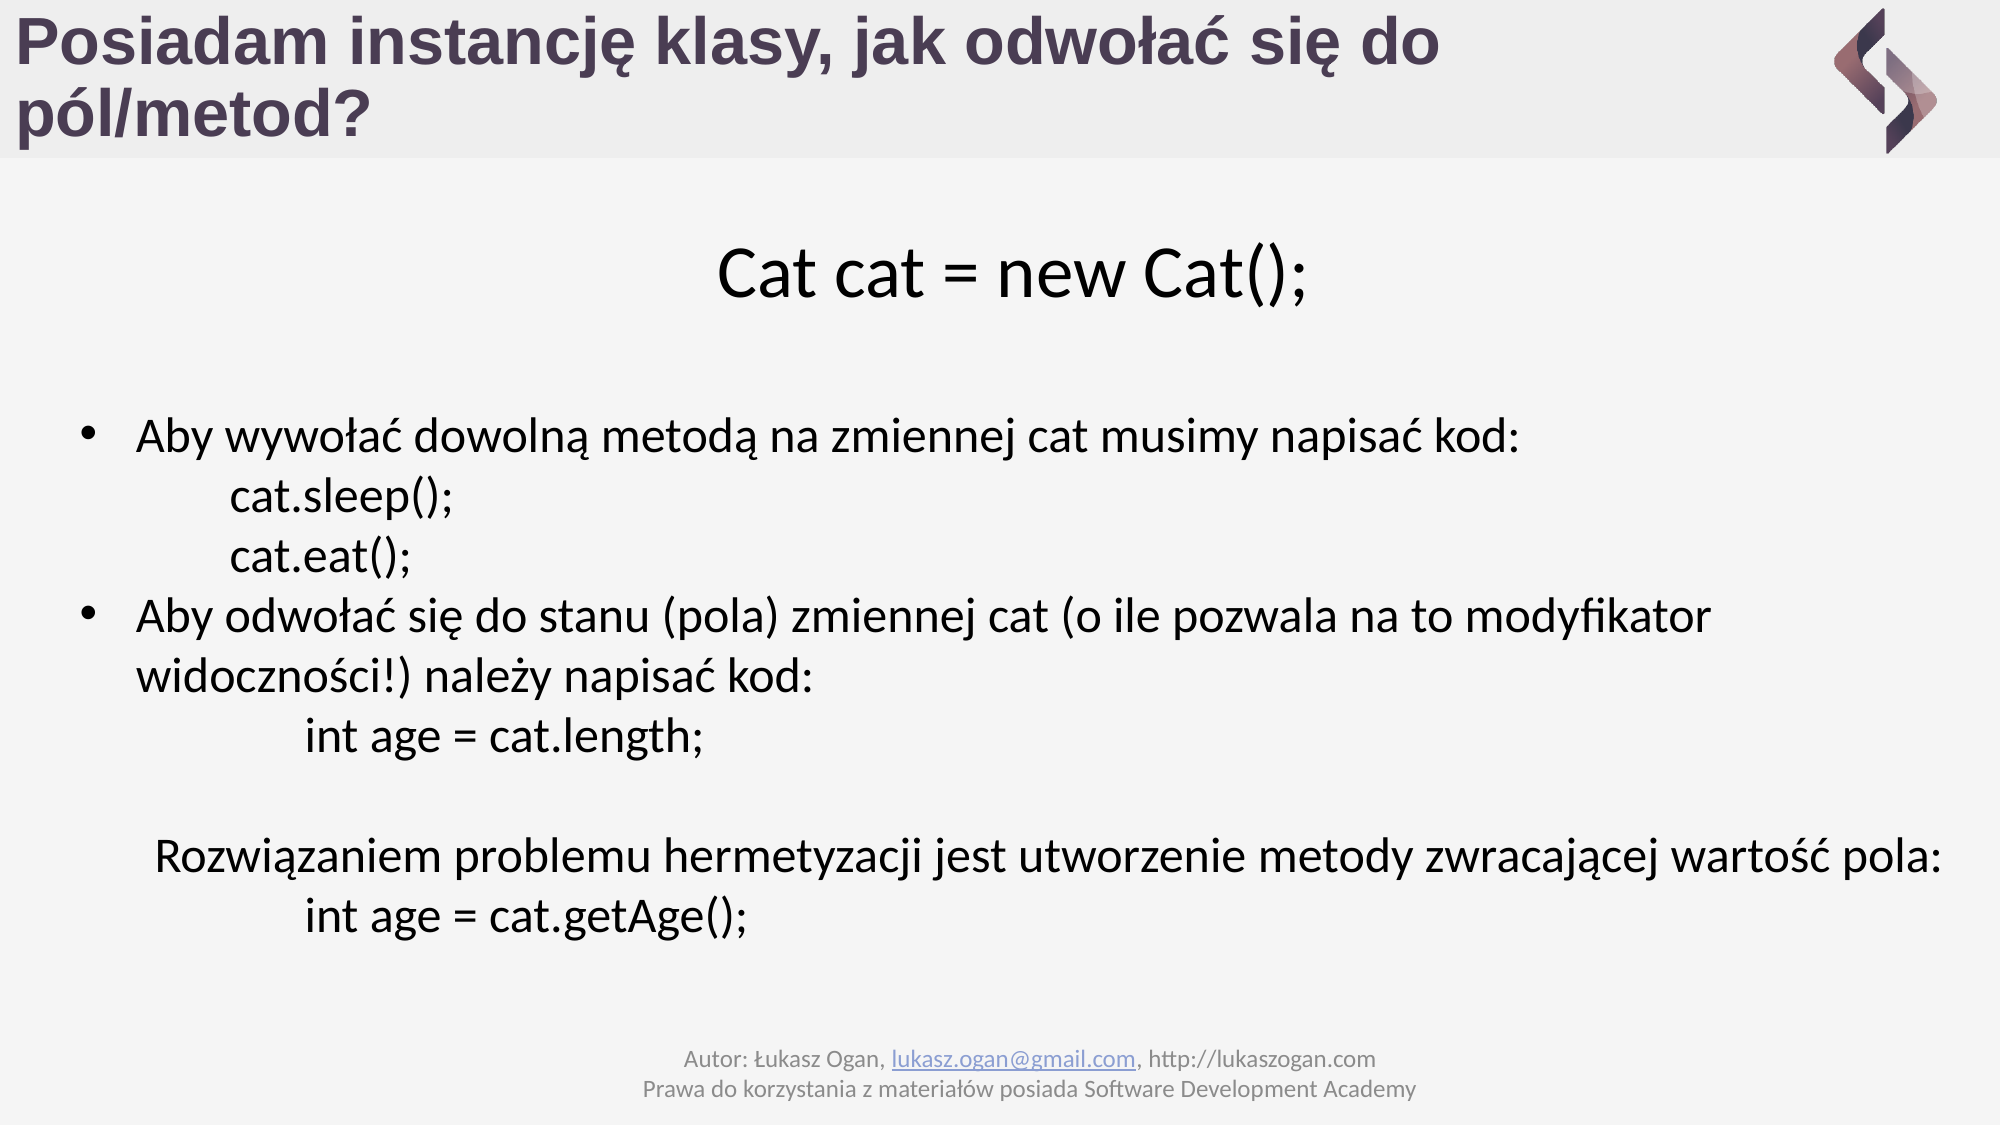

# Posiadam instancję klasy, jak odwołać się do pól/metod?
Cat cat = new Cat();

Aby wywołać dowolną metodą na zmiennej cat musimy napisać kod:
	cat.sleep();
	cat.eat();
Aby odwołać się do stanu (pola) zmiennej cat (o ile pozwala na to modyfikator widoczności!) należy napisać kod:
	int age = cat.length;

Rozwiązaniem problemu hermetyzacji jest utworzenie metody zwracającej wartość pola:
	int age = cat.getAge();
Autor: Łukasz Ogan, lukasz.ogan@gmail.com, http://lukaszogan.com
Prawa do korzystania z materiałów posiada Software Development Academy